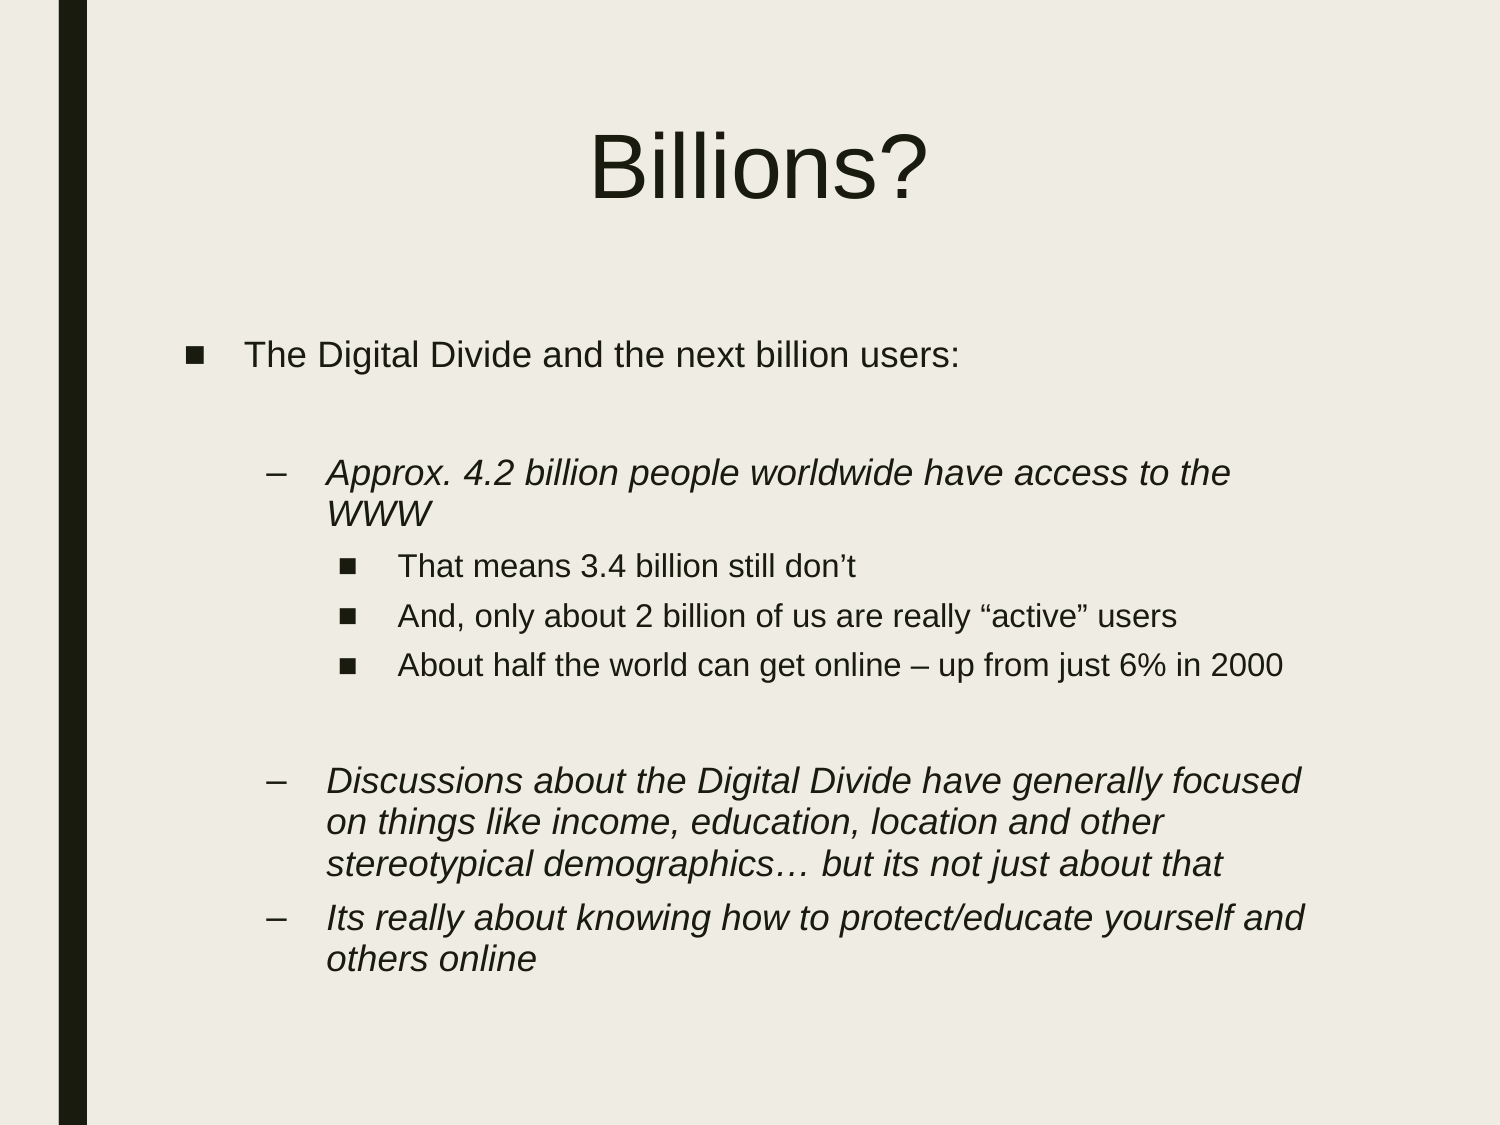

# Billions?
The Digital Divide and the next billion users:

Approx. 4.2 billion people worldwide have access to the WWW
That means 3.4 billion still don’t
And, only about 2 billion of us are really “active” users
About half the world can get online – up from just 6% in 2000

Discussions about the Digital Divide have generally focused on things like income, education, location and other stereotypical demographics… but its not just about that
Its really about knowing how to protect/educate yourself and others online